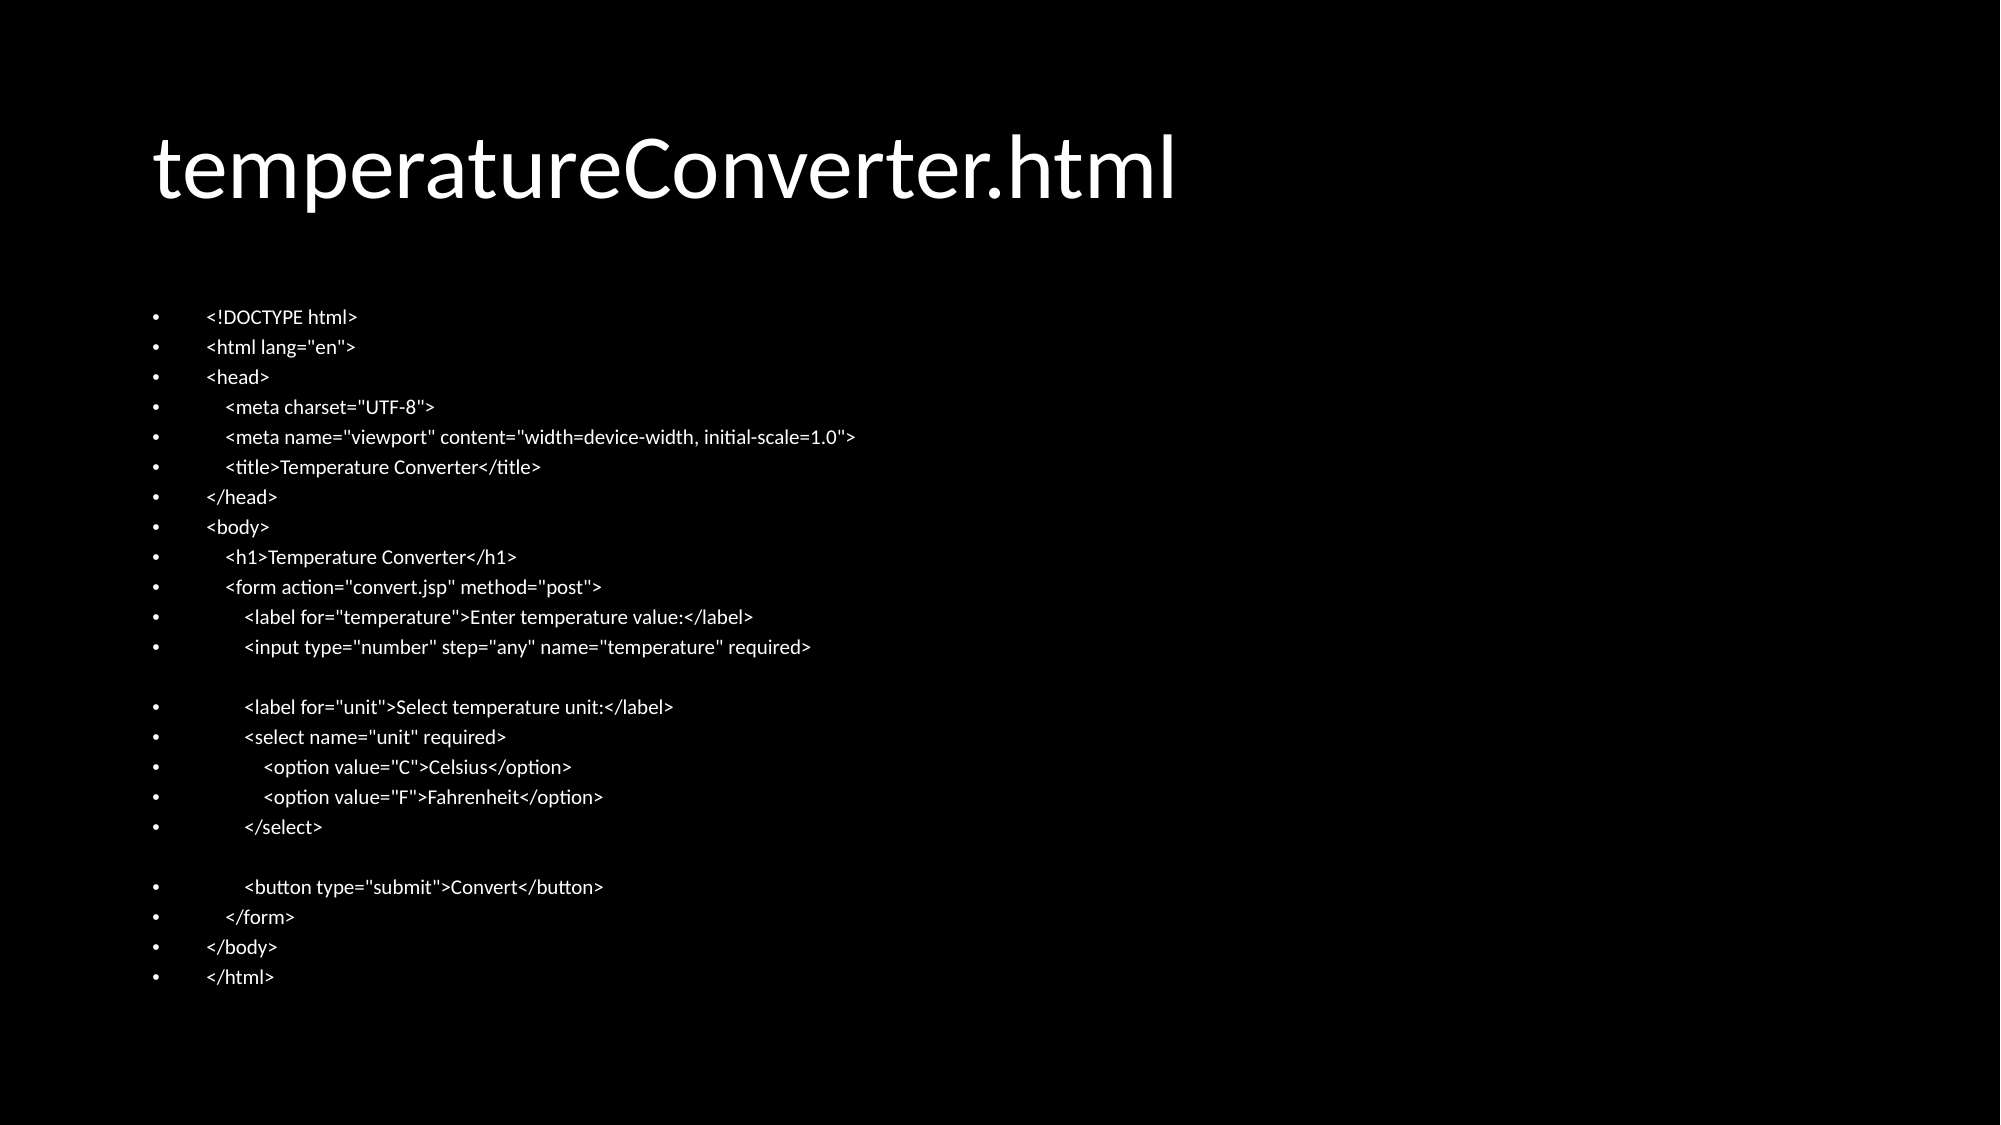

# temperatureConverter.html
<!DOCTYPE html>
<html lang="en">
<head>
    <meta charset="UTF-8">
    <meta name="viewport" content="width=device-width, initial-scale=1.0">
    <title>Temperature Converter</title>
</head>
<body>
    <h1>Temperature Converter</h1>
    <form action="convert.jsp" method="post">
        <label for="temperature">Enter temperature value:</label>
        <input type="number" step="any" name="temperature" required>

        <label for="unit">Select temperature unit:</label>
        <select name="unit" required>
            <option value="C">Celsius</option>
            <option value="F">Fahrenheit</option>
        </select>

        <button type="submit">Convert</button>
    </form>
</body>
</html>